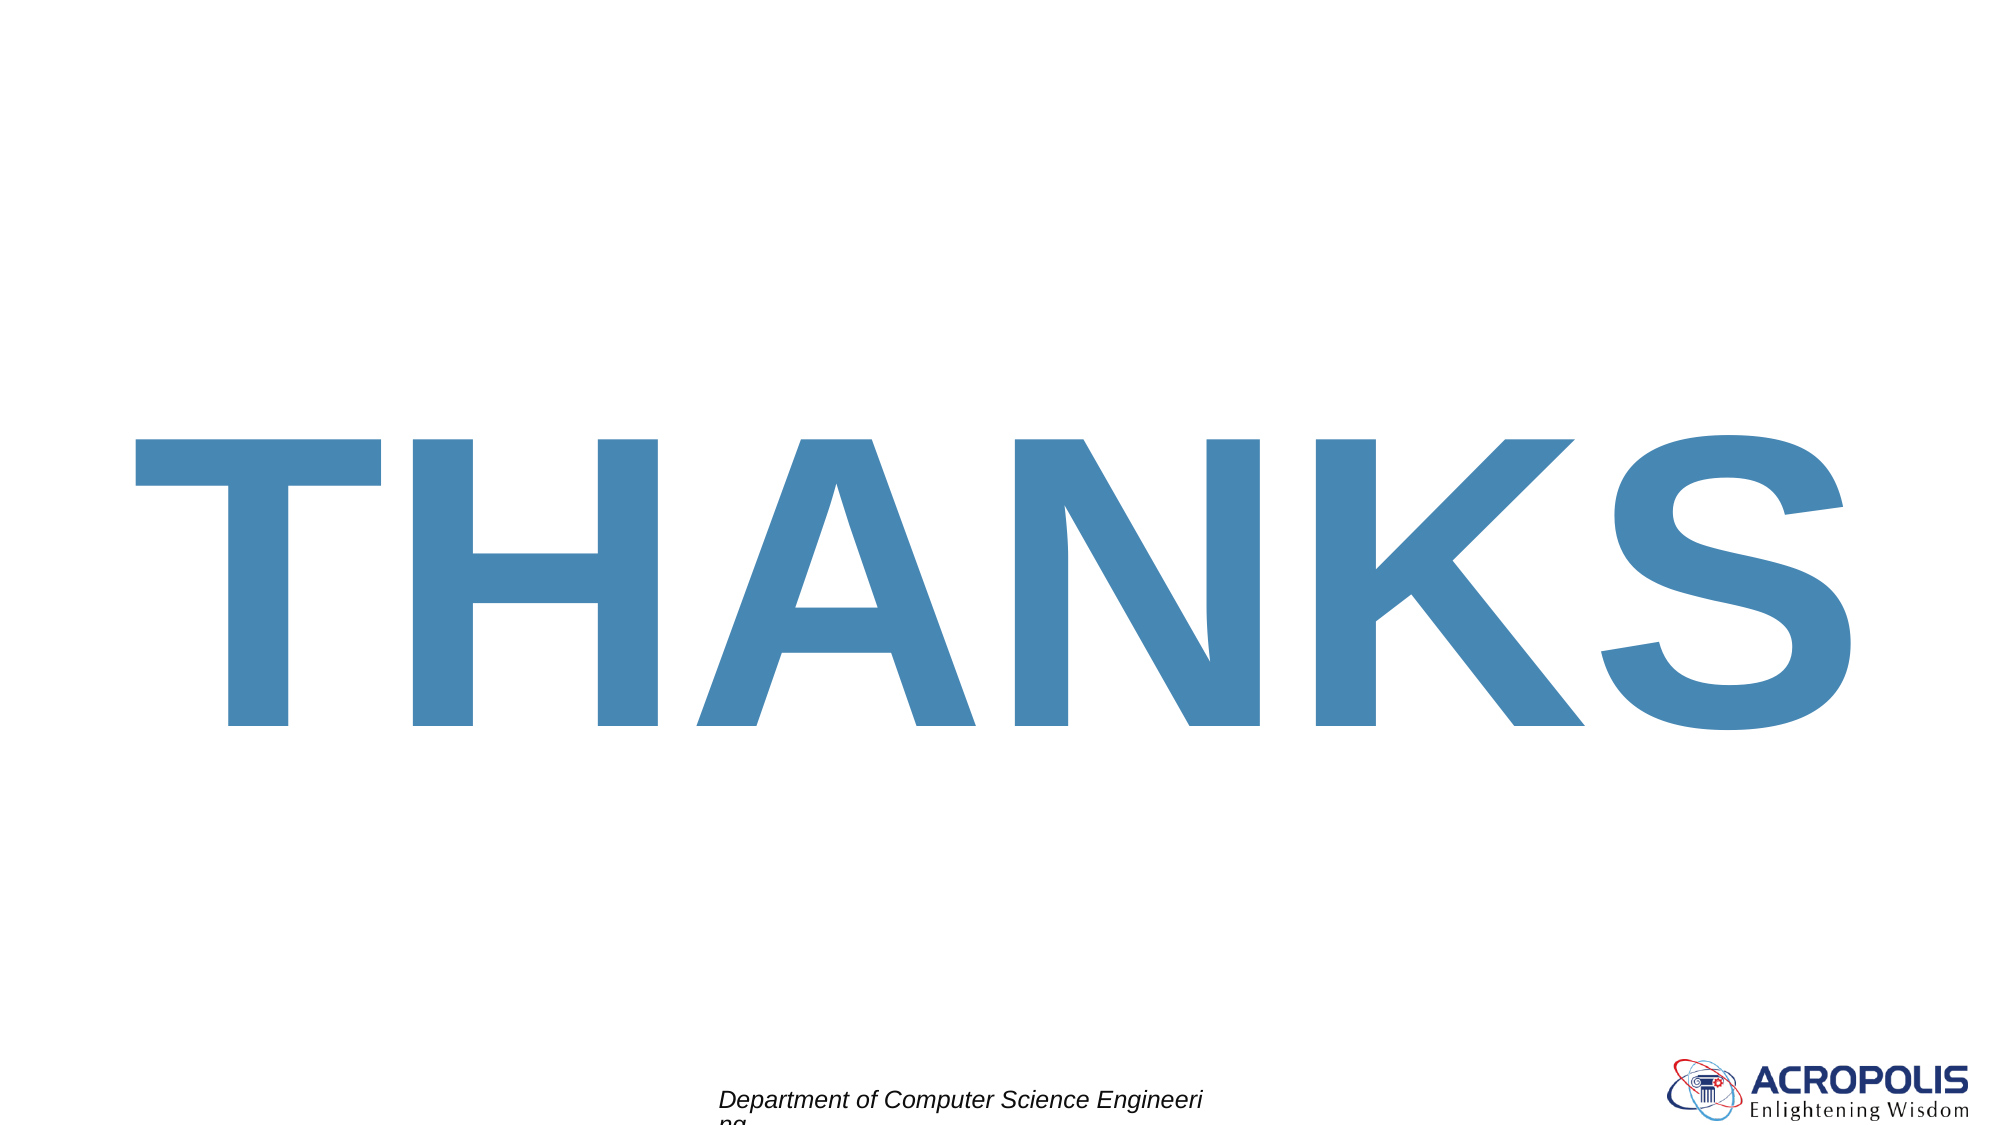

THANKS

Department of Computer Science Engineering
40